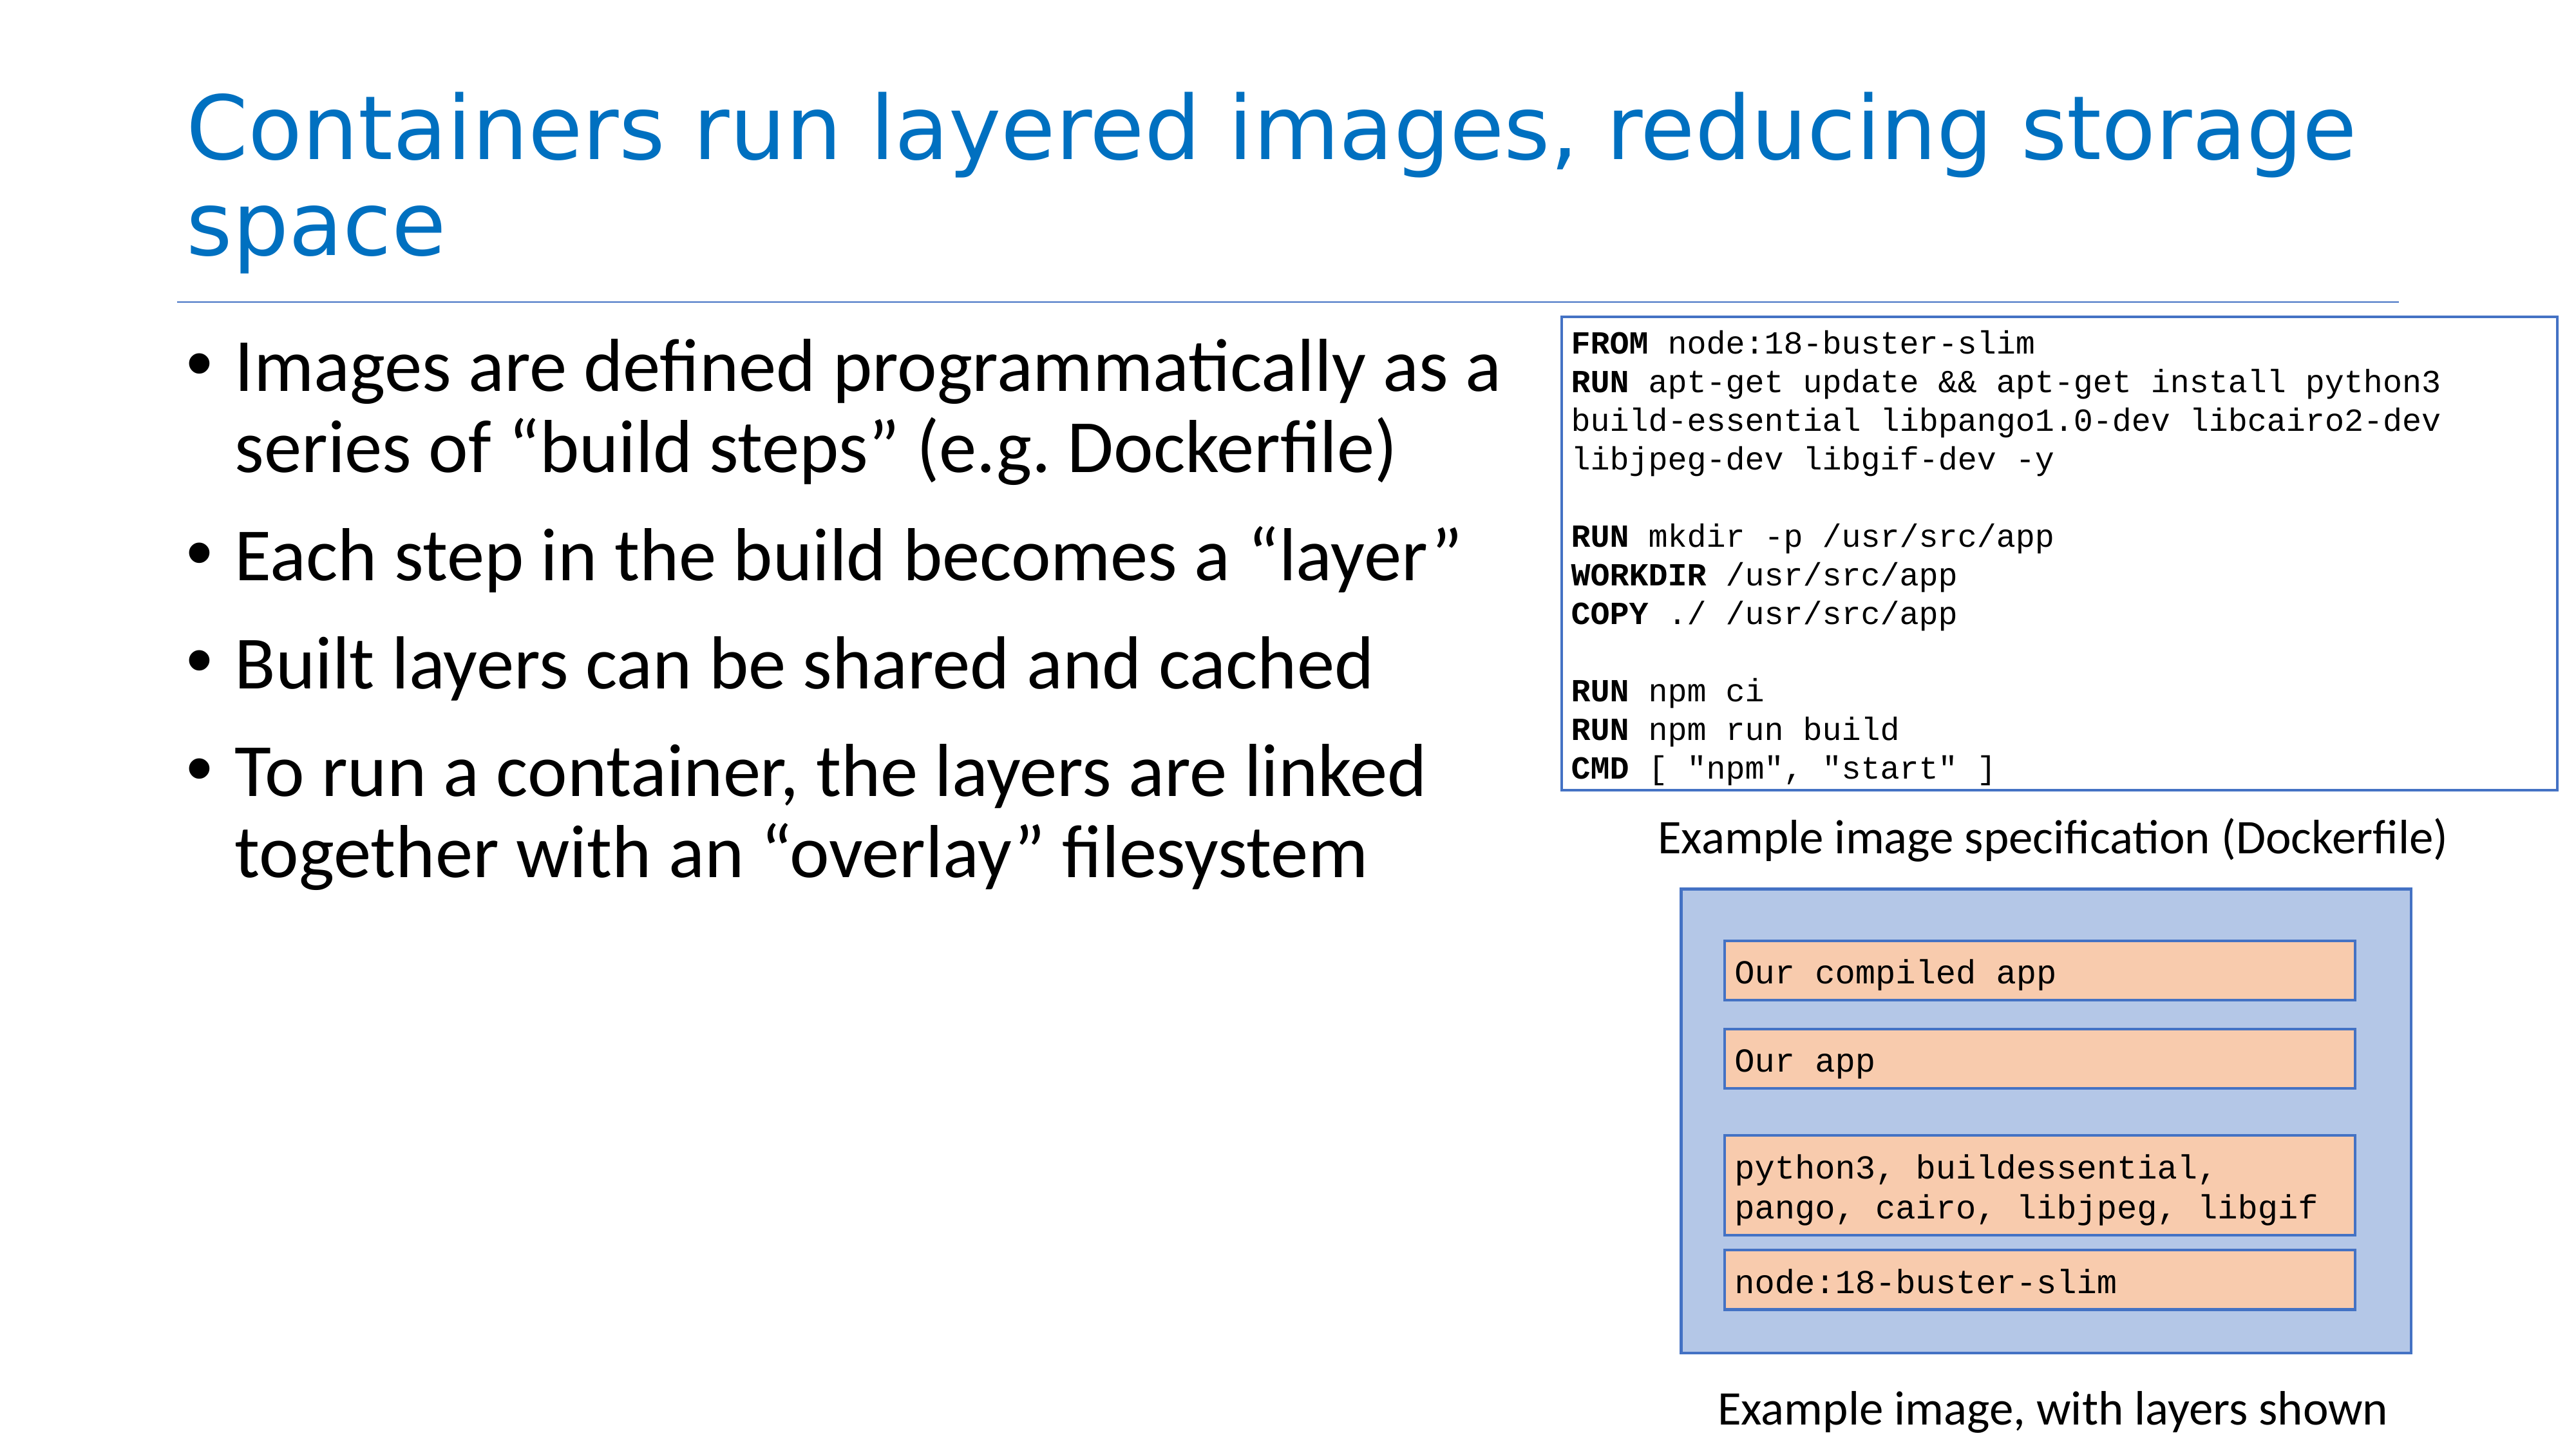

# Containers run layered images, reducing storage space
Images are defined programmatically as a series of “build steps” (e.g. Dockerfile)
Each step in the build becomes a “layer”
Built layers can be shared and cached
To run a container, the layers are linked together with an “overlay” filesystem
FROM node:18-buster-slim
RUN apt-get update && apt-get install python3 build-essential libpango1.0-dev libcairo2-dev libjpeg-dev libgif-dev -y

RUN mkdir -p /usr/src/app
WORKDIR /usr/src/app
COPY ./ /usr/src/app

RUN npm ci
RUN npm run build
CMD [ "npm", "start" ]
Example image specification (Dockerfile)

Our compiled app
Our app
python3, buildessential, pango, cairo, libjpeg, libgif
node:18-buster-slim
Example image, with layers shown